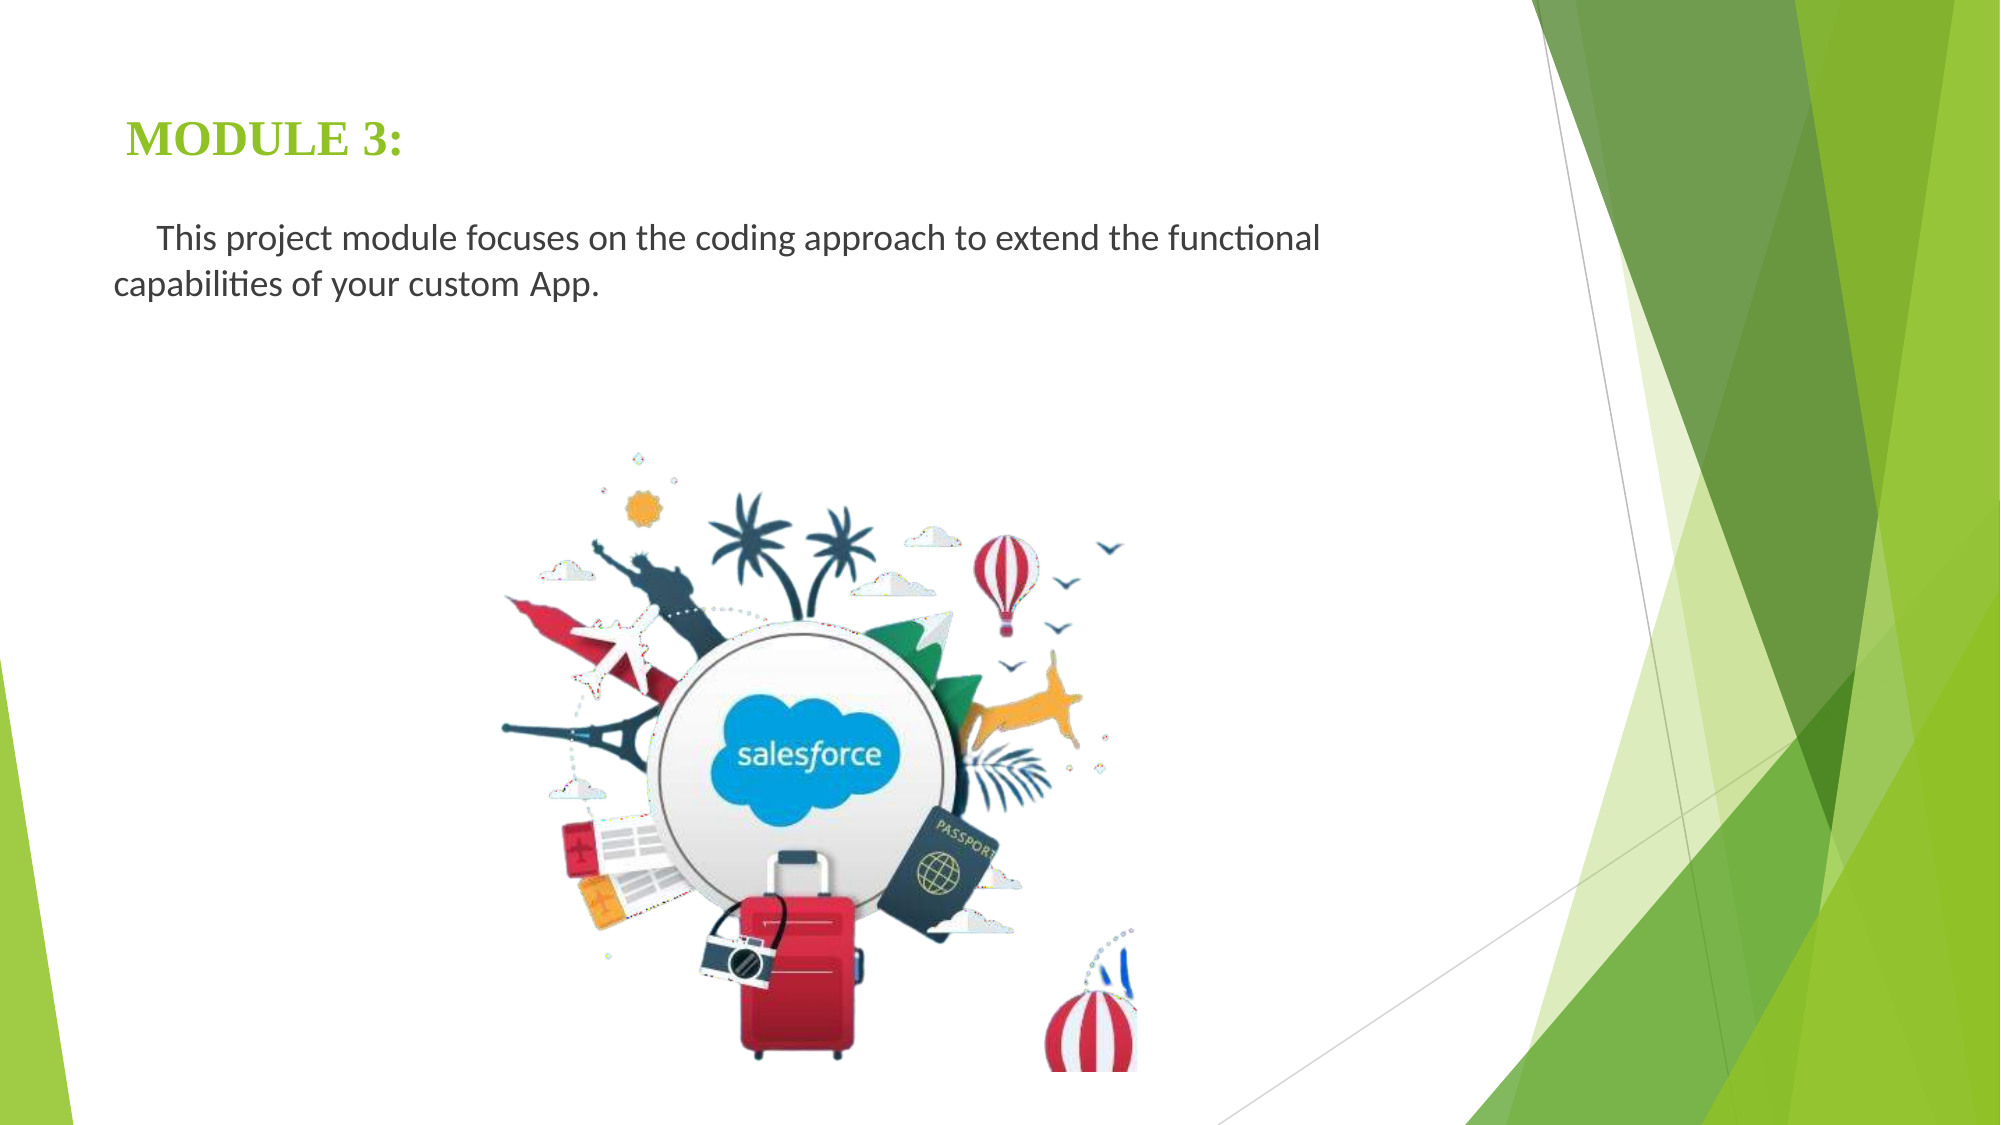

MODULE 3:
This project module focuses on the coding approach to extend the functional  capabilities of your custom App.